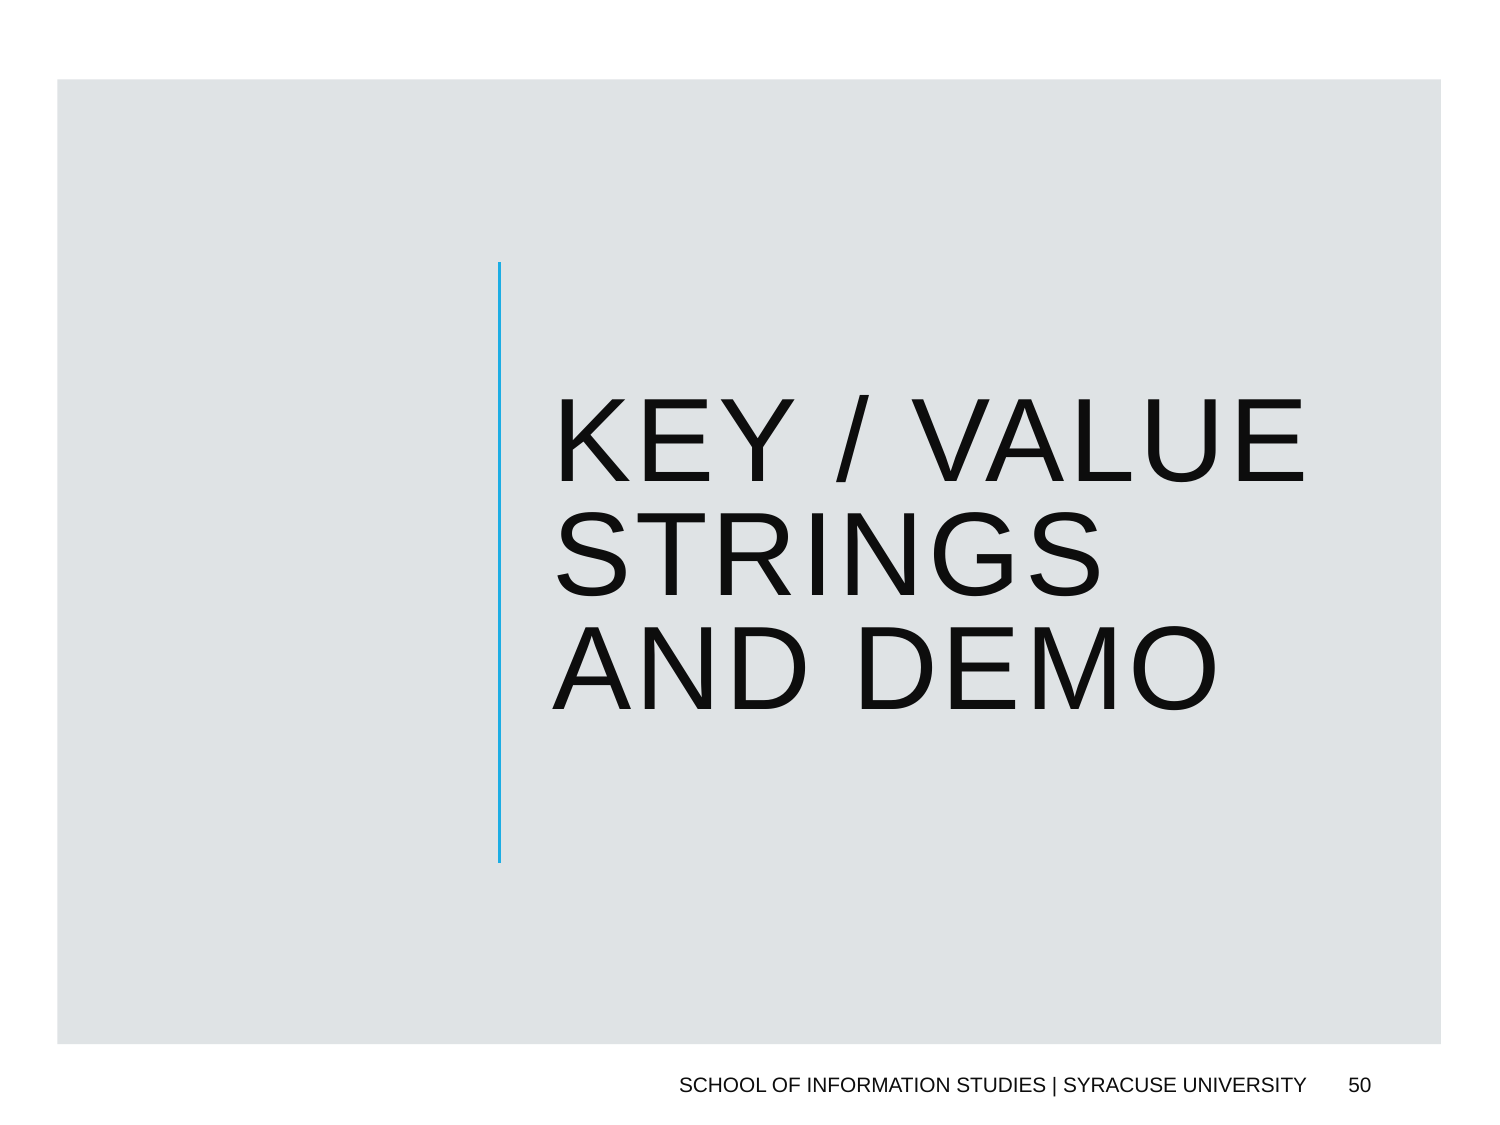

# Key / Value Strings and Demo
School of Information Studies | Syracuse University
50